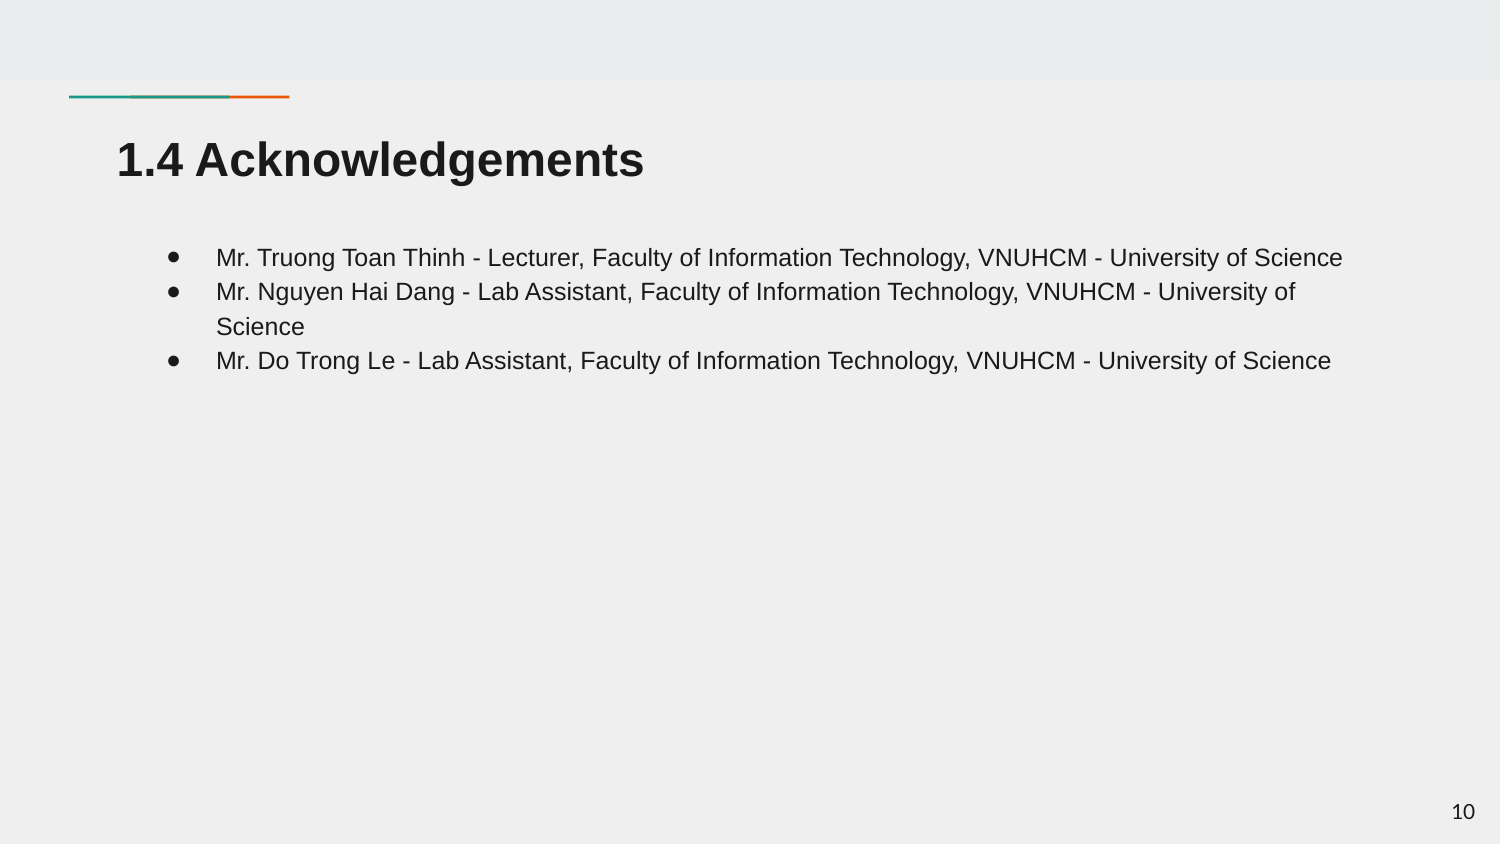

# 1.4 Acknowledgements
Mr. Truong Toan Thinh - Lecturer, Faculty of Information Technology, VNUHCM - University of Science
Mr. Nguyen Hai Dang - Lab Assistant, Faculty of Information Technology, VNUHCM - University of Science
Mr. Do Trong Le - Lab Assistant, Faculty of Information Technology, VNUHCM - University of Science

10